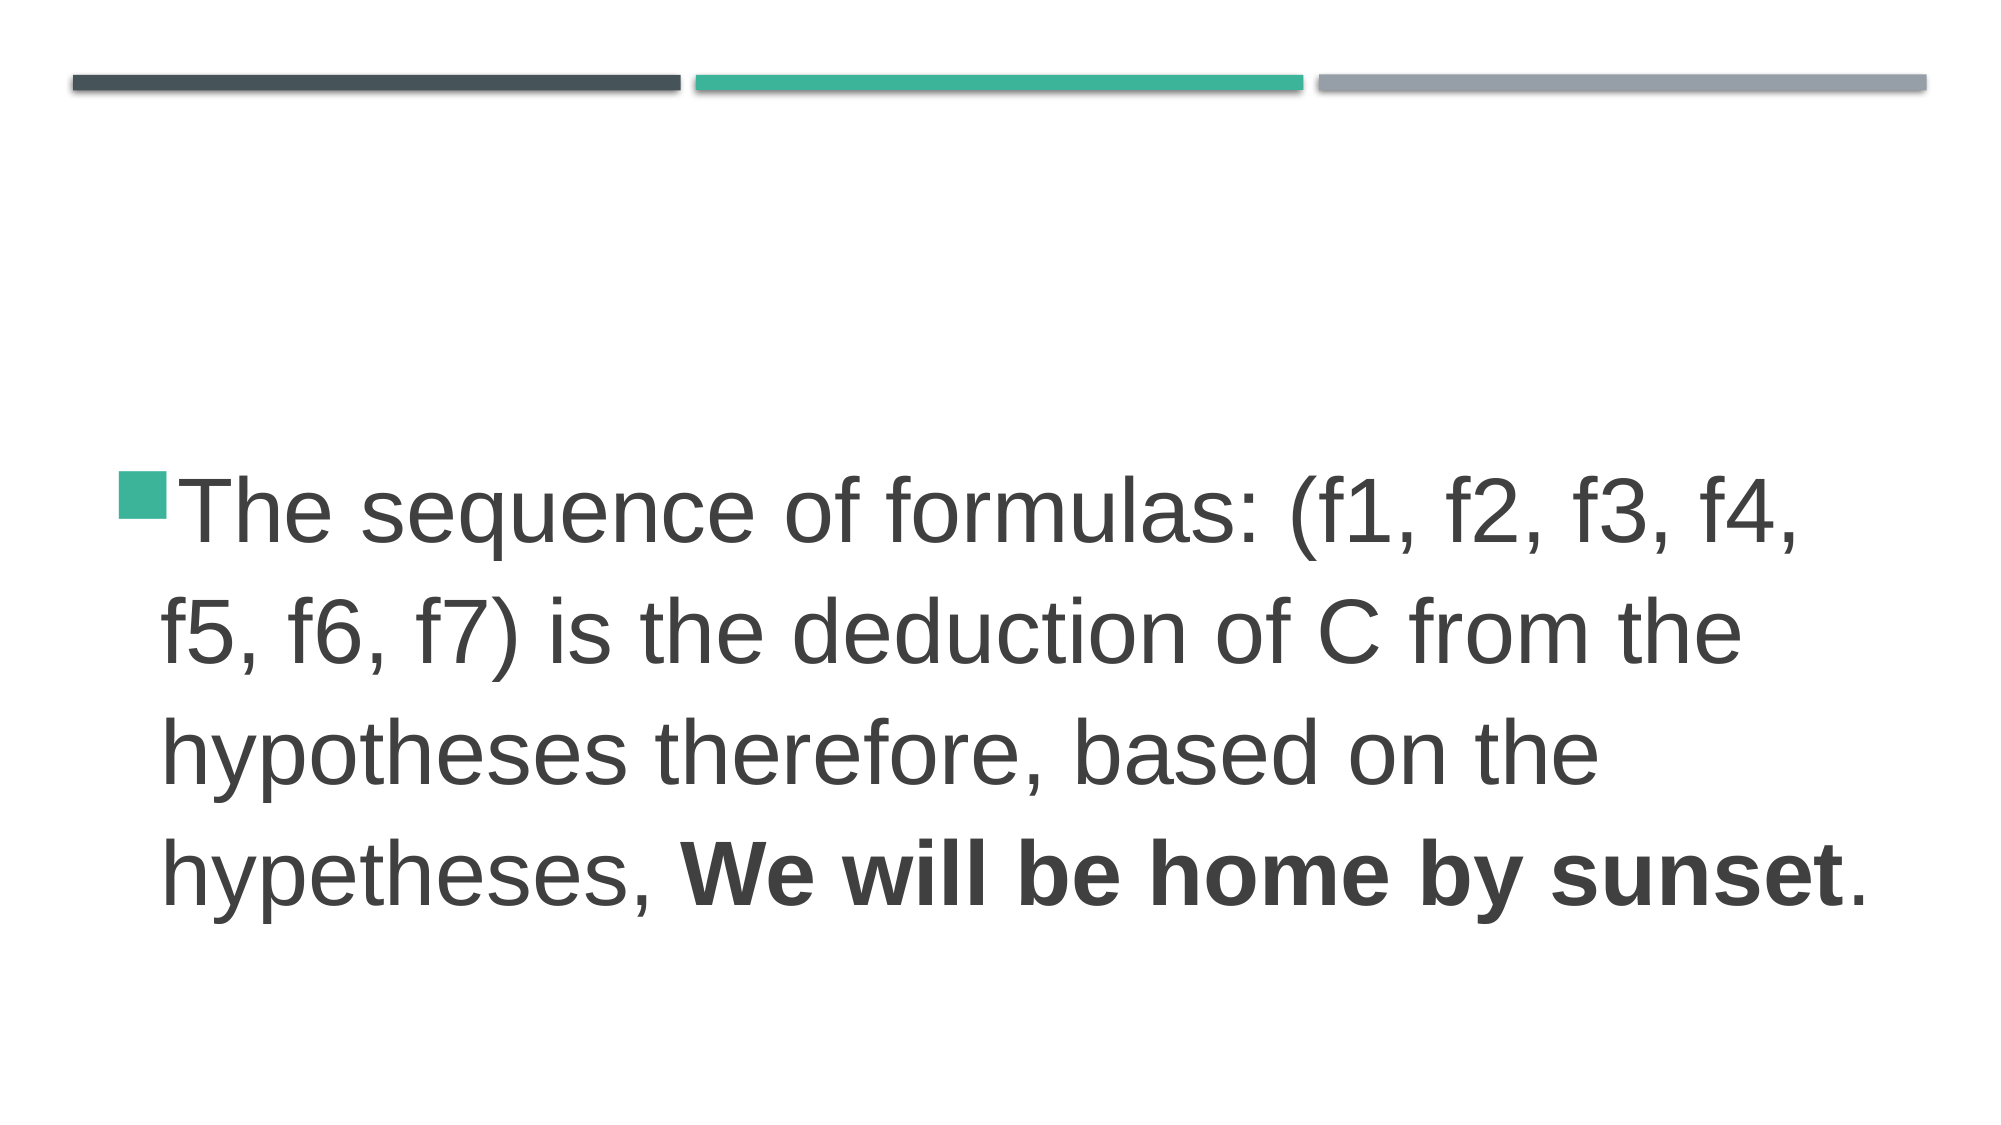

#
The sequence of formulas: (f1, f2, f3, f4, f5, f6, f7) is the deduction of C from the hypotheses therefore, based on the hypetheses, We will be home by sunset.